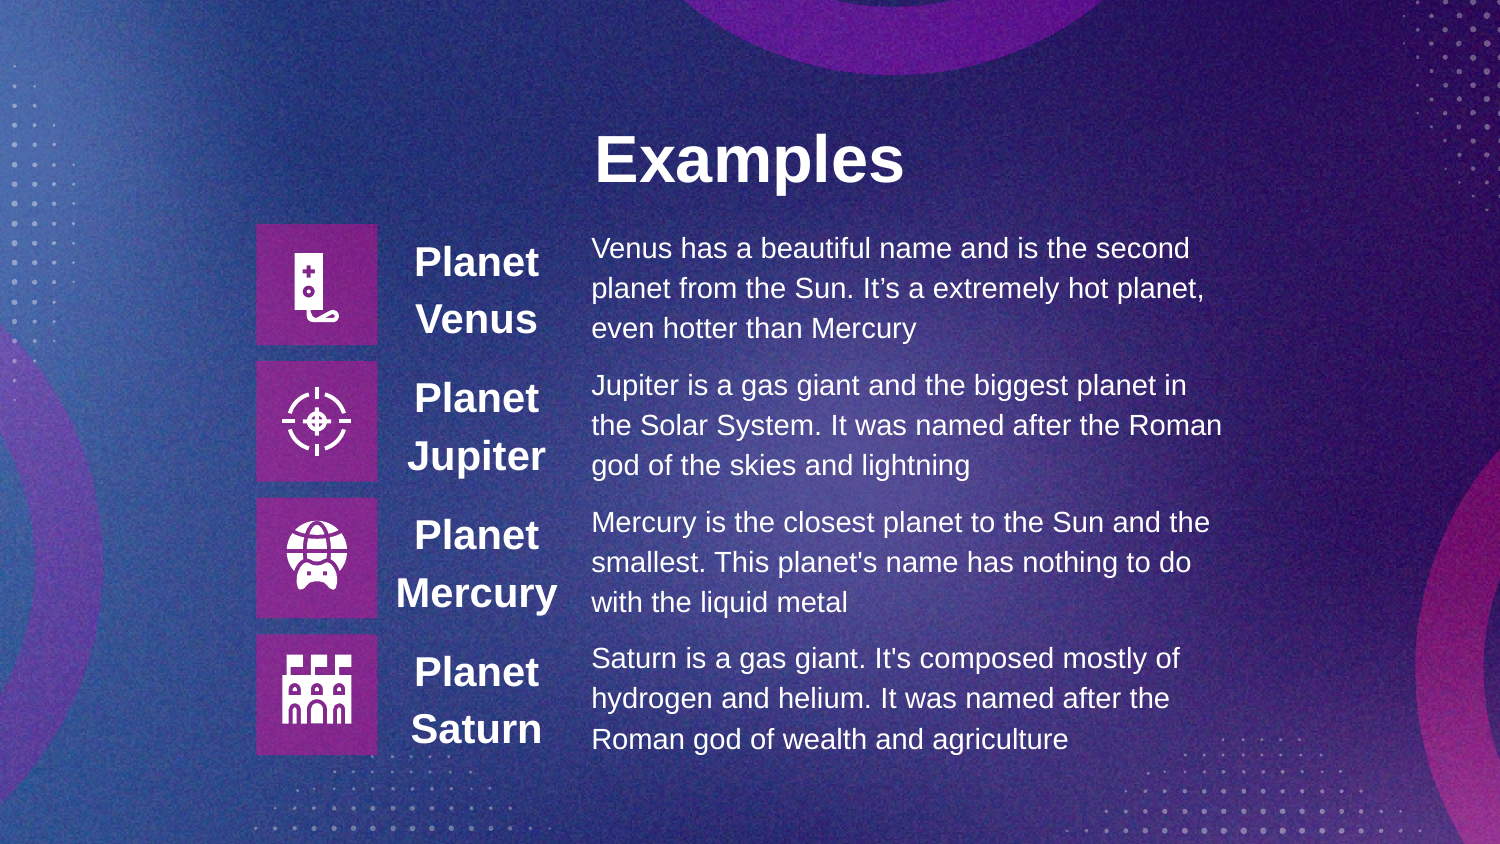

# Examples

Venus has a beautiful name and is the second planet from the Sun. It’s a extremely hot planet, even hotter than Mercury
Planet Venus

Jupiter is a gas giant and the biggest planet in the Solar System. It was named after the Roman god of the skies and lightning
Planet Jupiter

Mercury is the closest planet to the Sun and the smallest. This planet's name has nothing to do with the liquid metal
Planet Mercury

Planet Saturn
Saturn is a gas giant. It's composed mostly of hydrogen and helium. It was named after the Roman god of wealth and agriculture